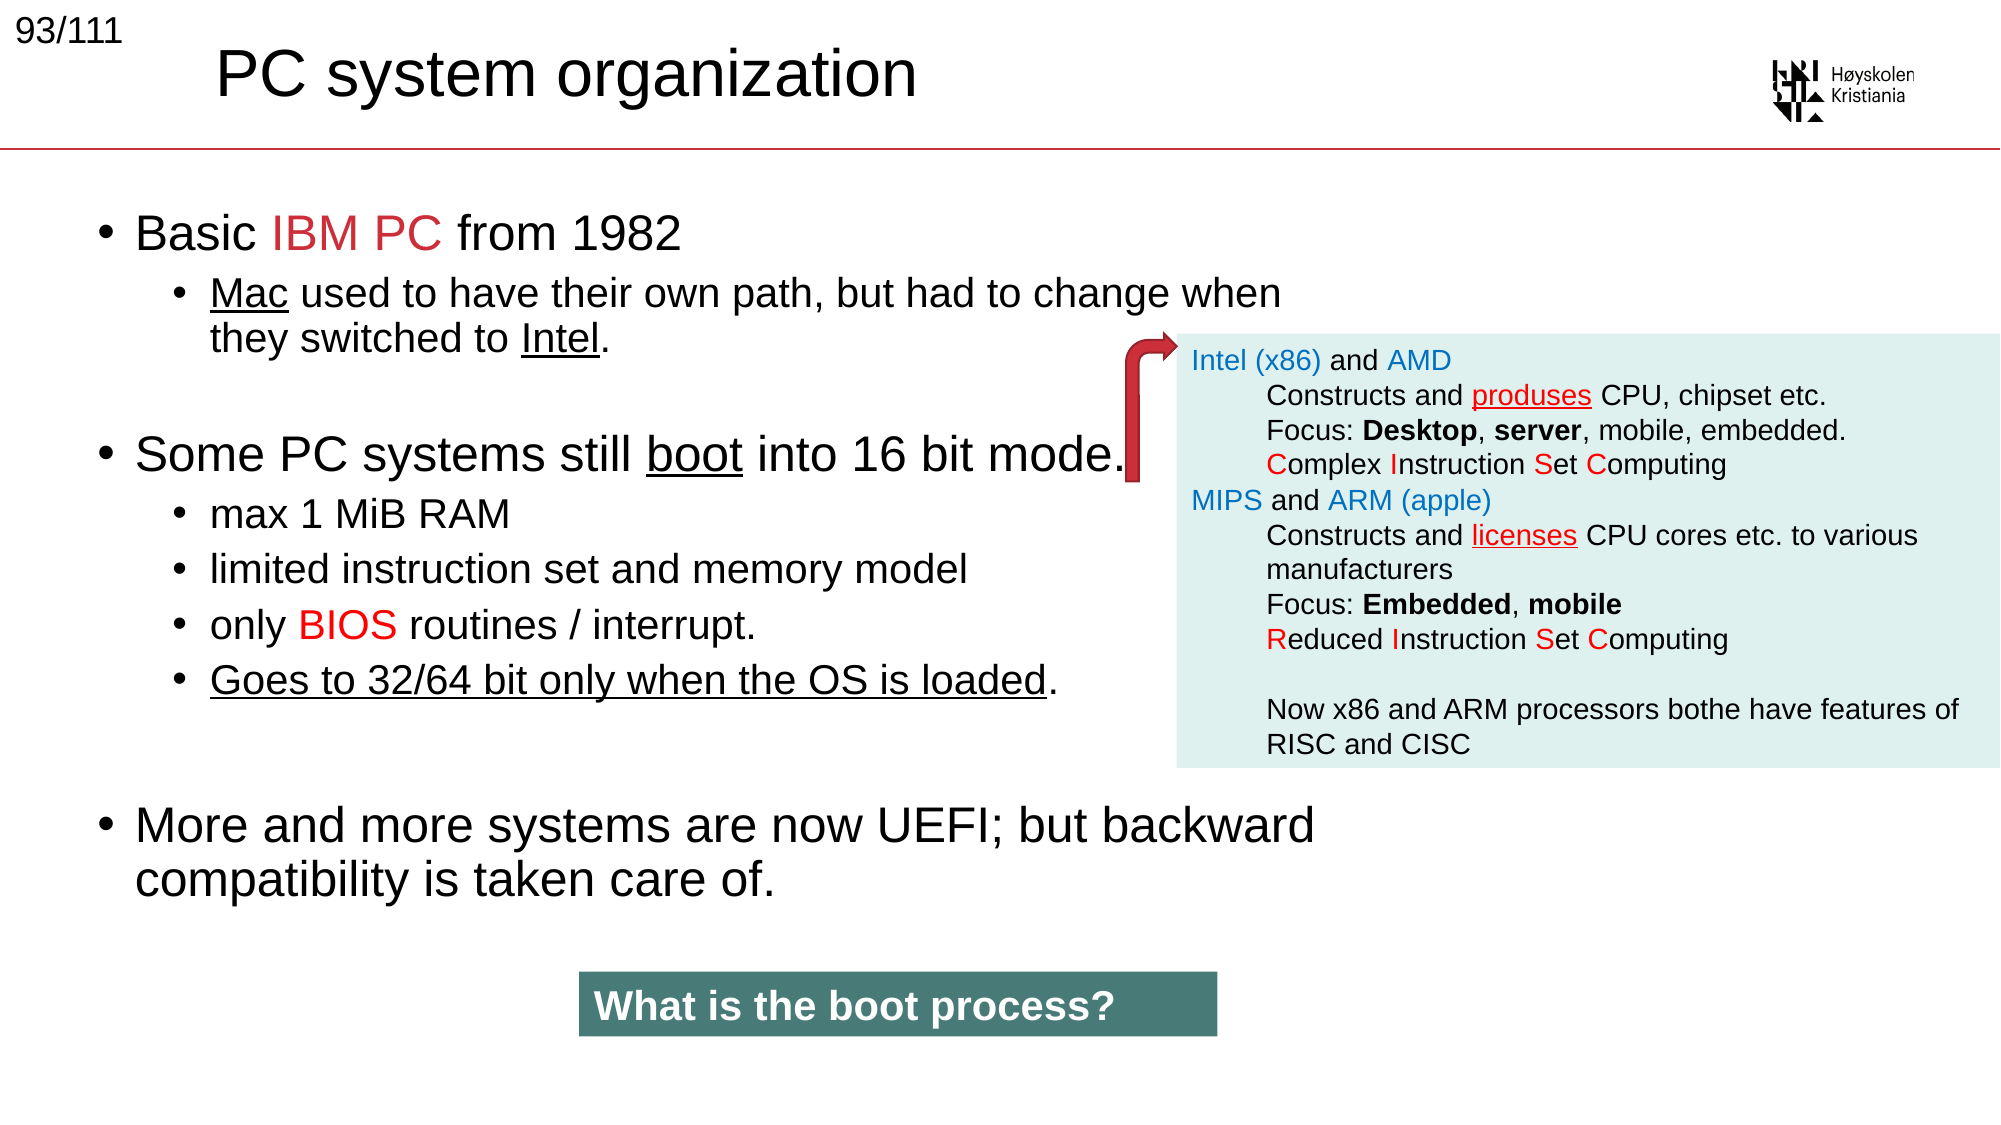

93/111
# PC system organization
Basic IBM PC from 1982
Mac used to have their own path, but had to change when they switched to Intel.
Some PC systems still boot into 16 bit mode.
max 1 MiB RAM
limited instruction set and memory model
only BIOS routines / interrupt.
Goes to 32/64 bit only when the OS is loaded.

More and more systems are now UEFI; but backward compatibility is taken care of.

Intel (x86) and AMD
Constructs and produses CPU, chipset etc.
Focus: Desktop, server, mobile, embedded.
Complex Instruction Set Computing
MIPS and ARM (apple)
Constructs and licenses CPU cores etc. to various manufacturers
Focus: Embedded, mobile
Reduced Instruction Set Computing

Now x86 and ARM processors bothe have features of RISC and CISC
What is the boot process?